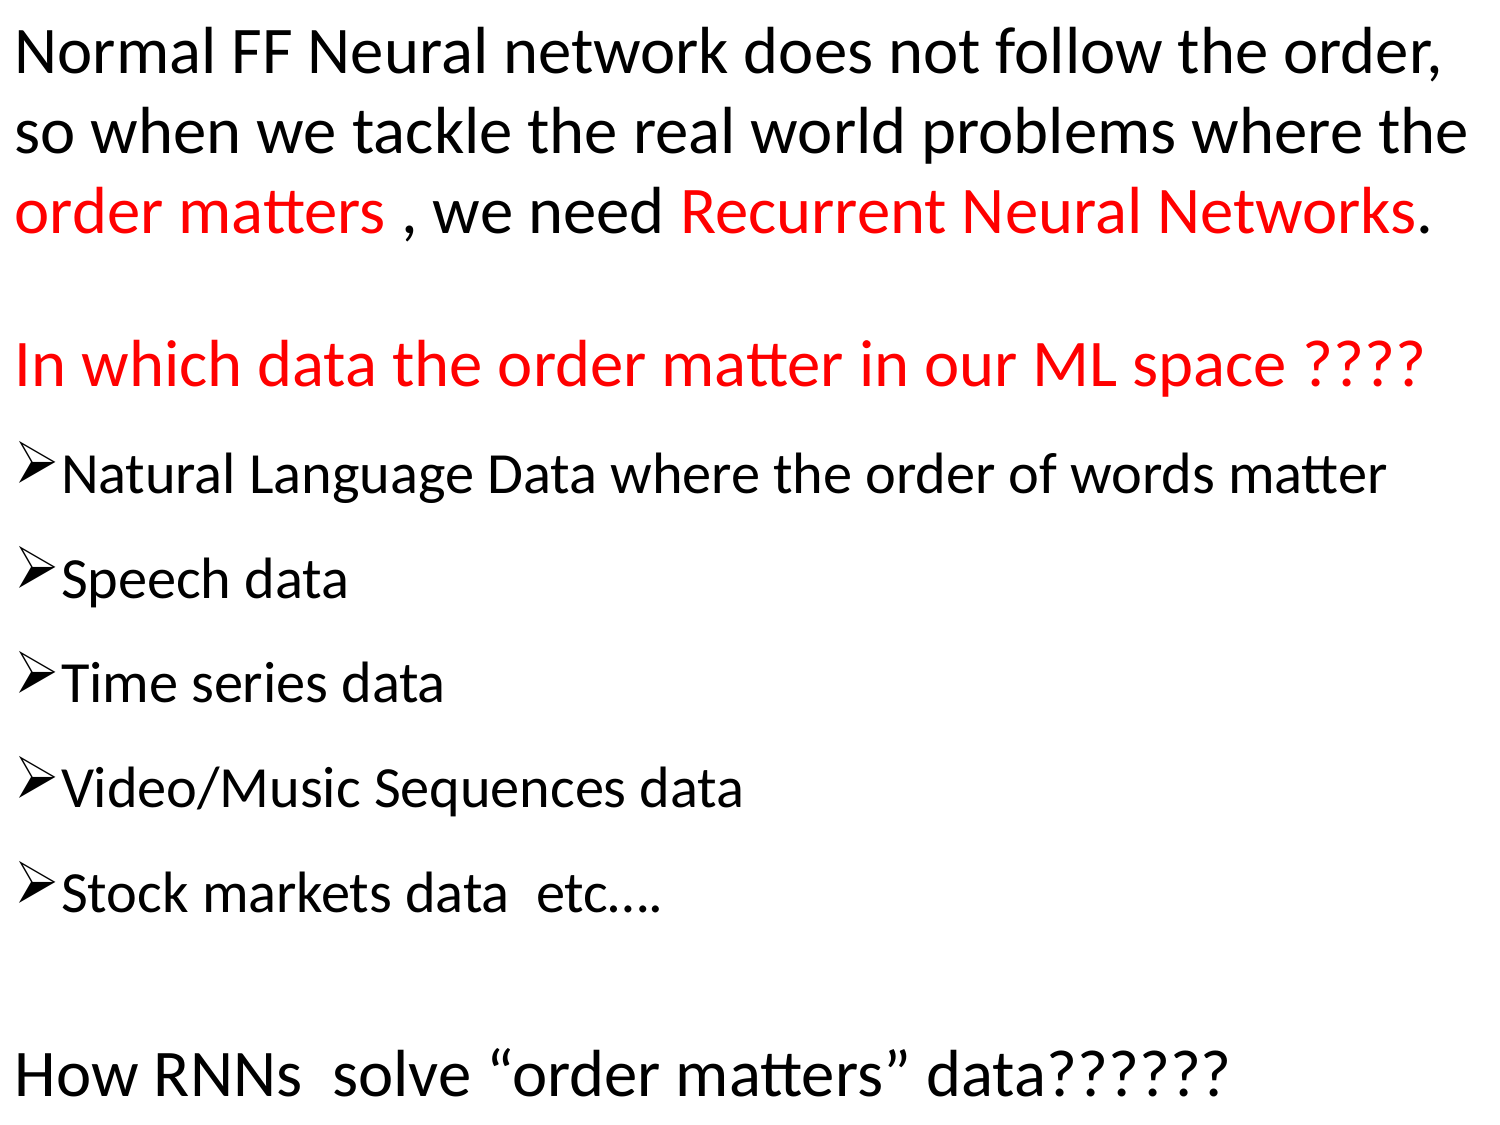

Normal FF Neural network does not follow the order, so when we tackle the real world problems where the order matters , we need Recurrent Neural Networks.
In which data the order matter in our ML space ????
Natural Language Data where the order of words matter
Speech data
Time series data
Video/Music Sequences data
Stock markets data  etc….

How RNNs  solve “order matters” data??????